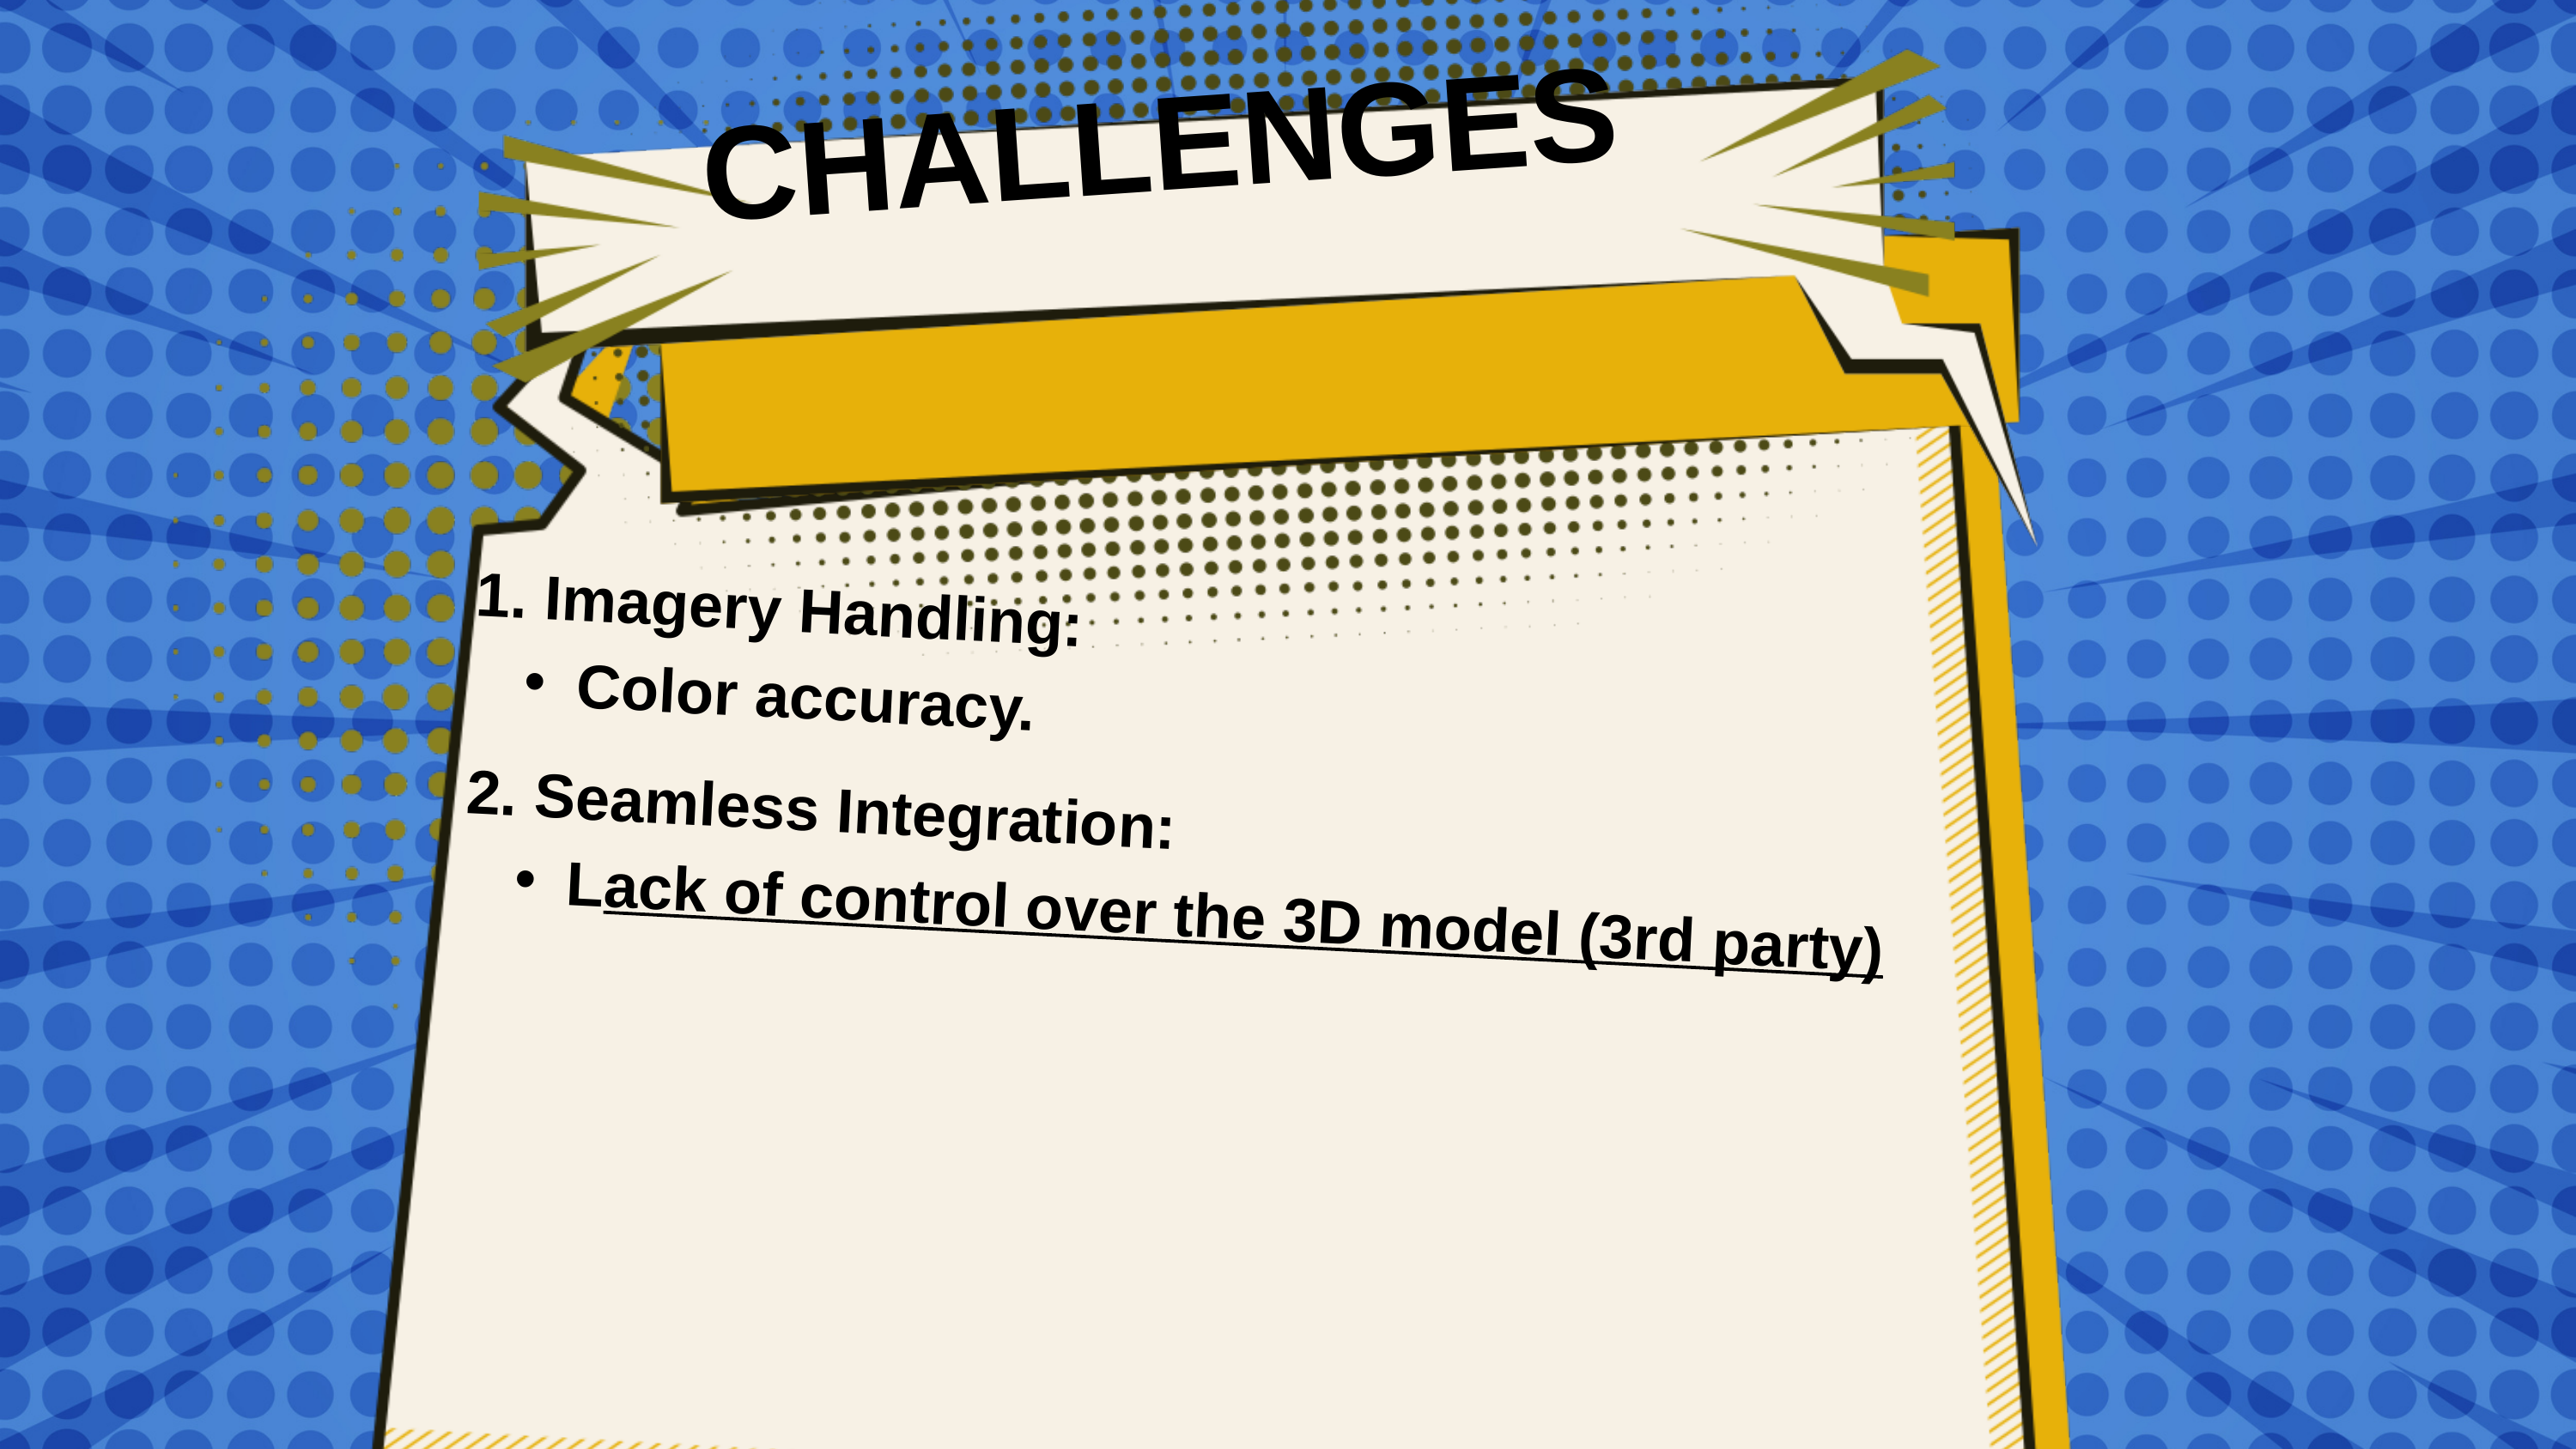

CHALLENGES

1. Imagery Handling:
Color accuracy.

2. Seamless Integration:
Lack of control over the 3D model (3rd party)